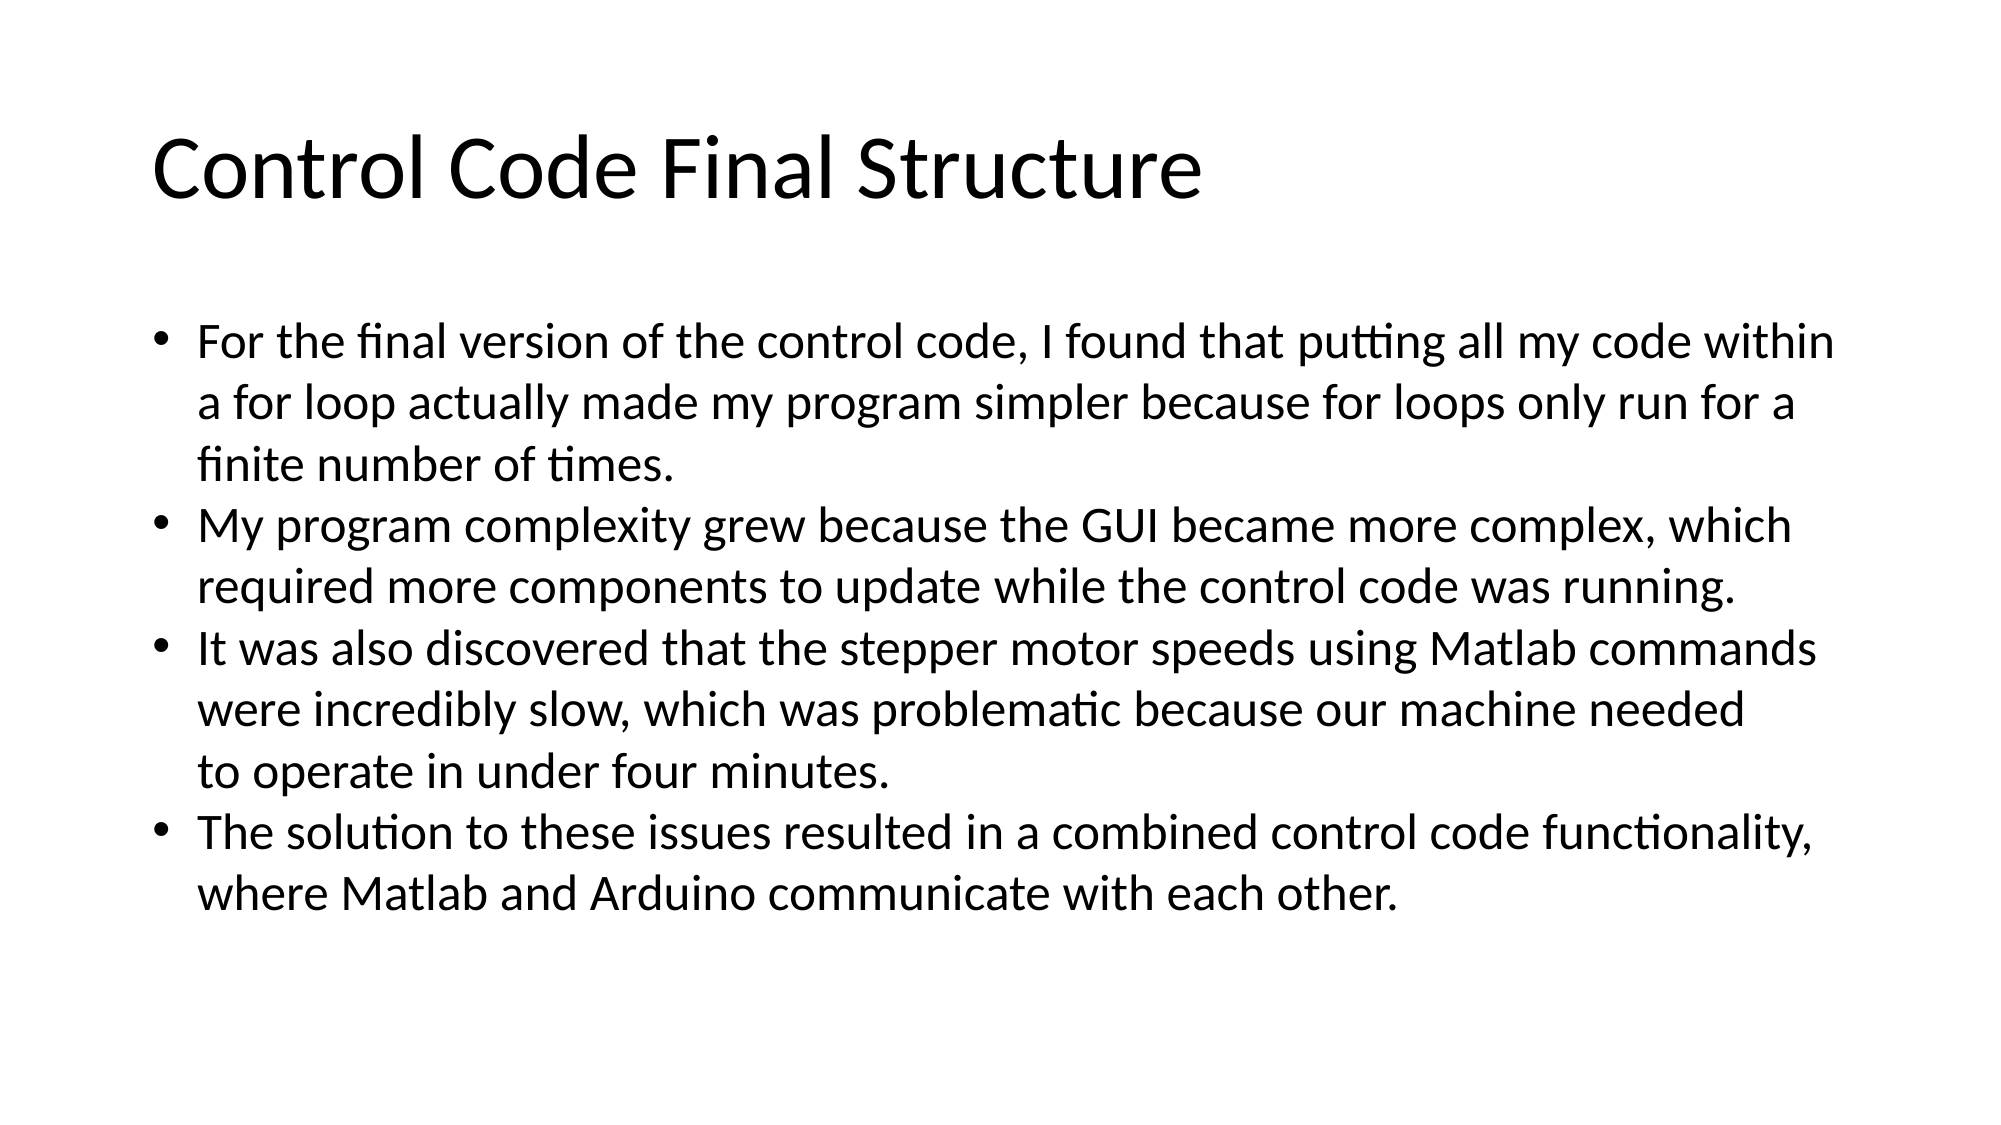

# Control Code Final Structure
For the final version of the control code, I found that putting all my code within a for loop actually made my program simpler because for loops only run for a finite number of times.
My program complexity grew because the GUI became more complex, which required more components to update while the control code was running.
It was also discovered that the stepper motor speeds using Matlab commands were incredibly slow, which was problematic because our machine needed to operate in under four minutes.
The solution to these issues resulted in a combined control code functionality, where Matlab and Arduino communicate with each other.